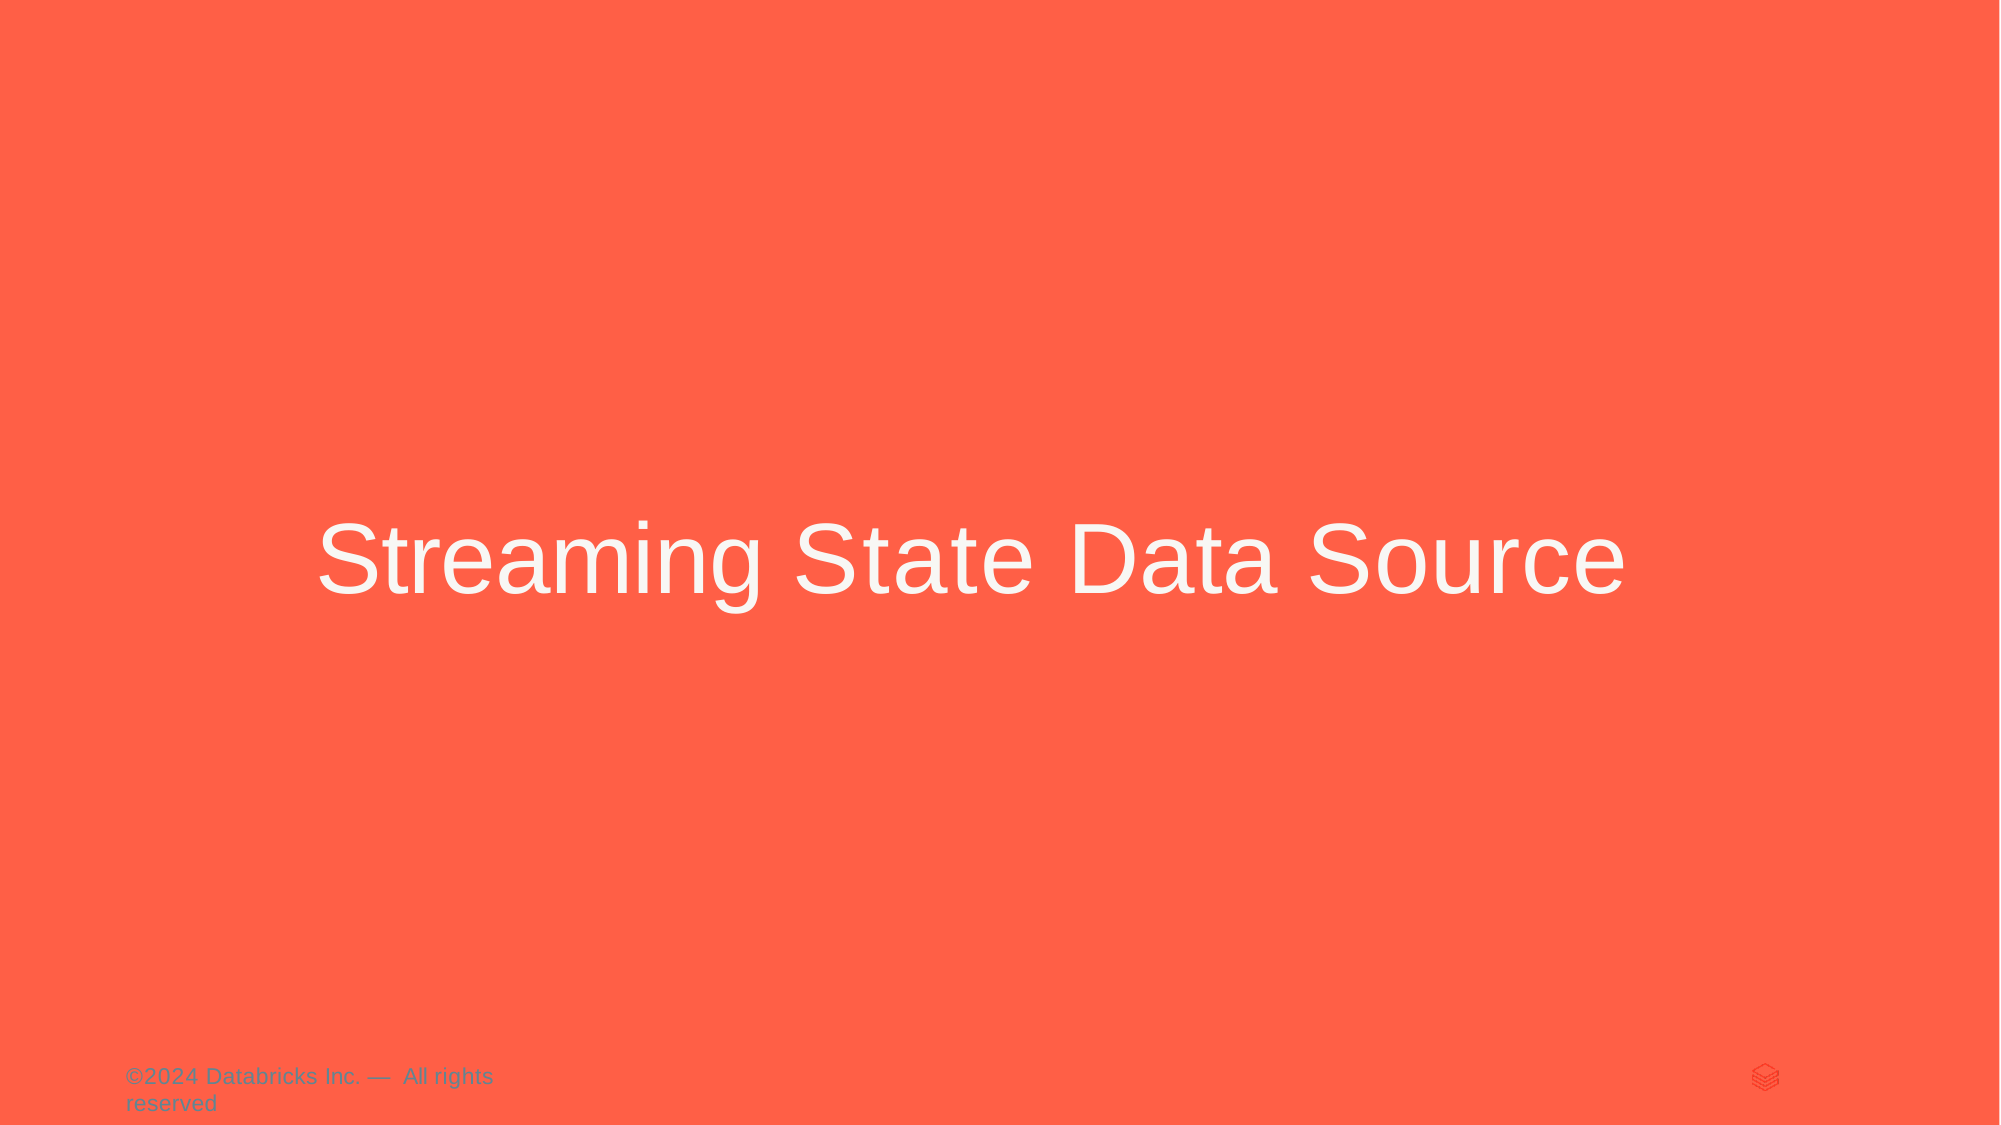

# Streaming State Data Source
©2024 Databricks Inc. — All rights reserved